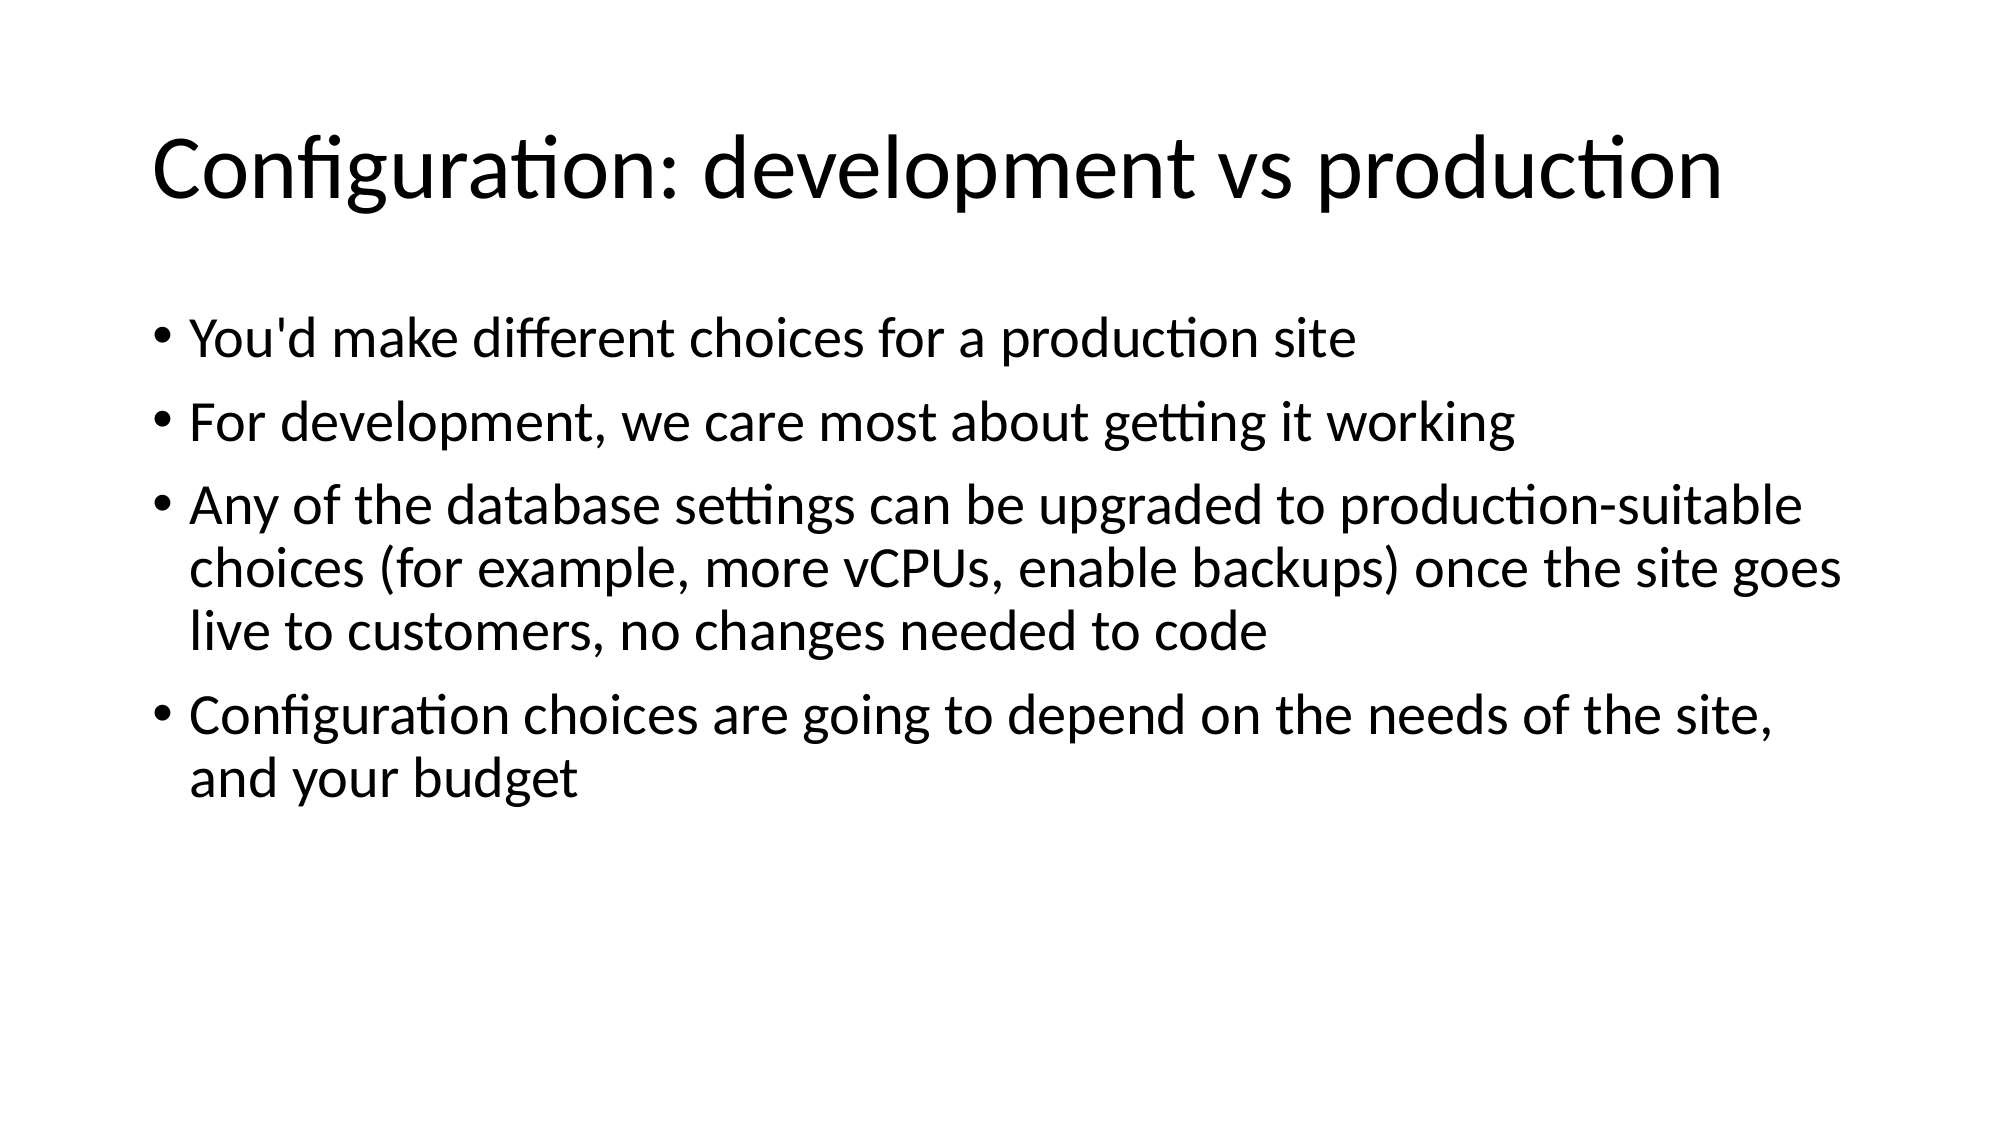

# Configuration: development vs production
You'd make different choices for a production site
For development, we care most about getting it working
Any of the database settings can be upgraded to production-suitable choices (for example, more vCPUs, enable backups) once the site goes live to customers, no changes needed to code
Configuration choices are going to depend on the needs of the site, and your budget